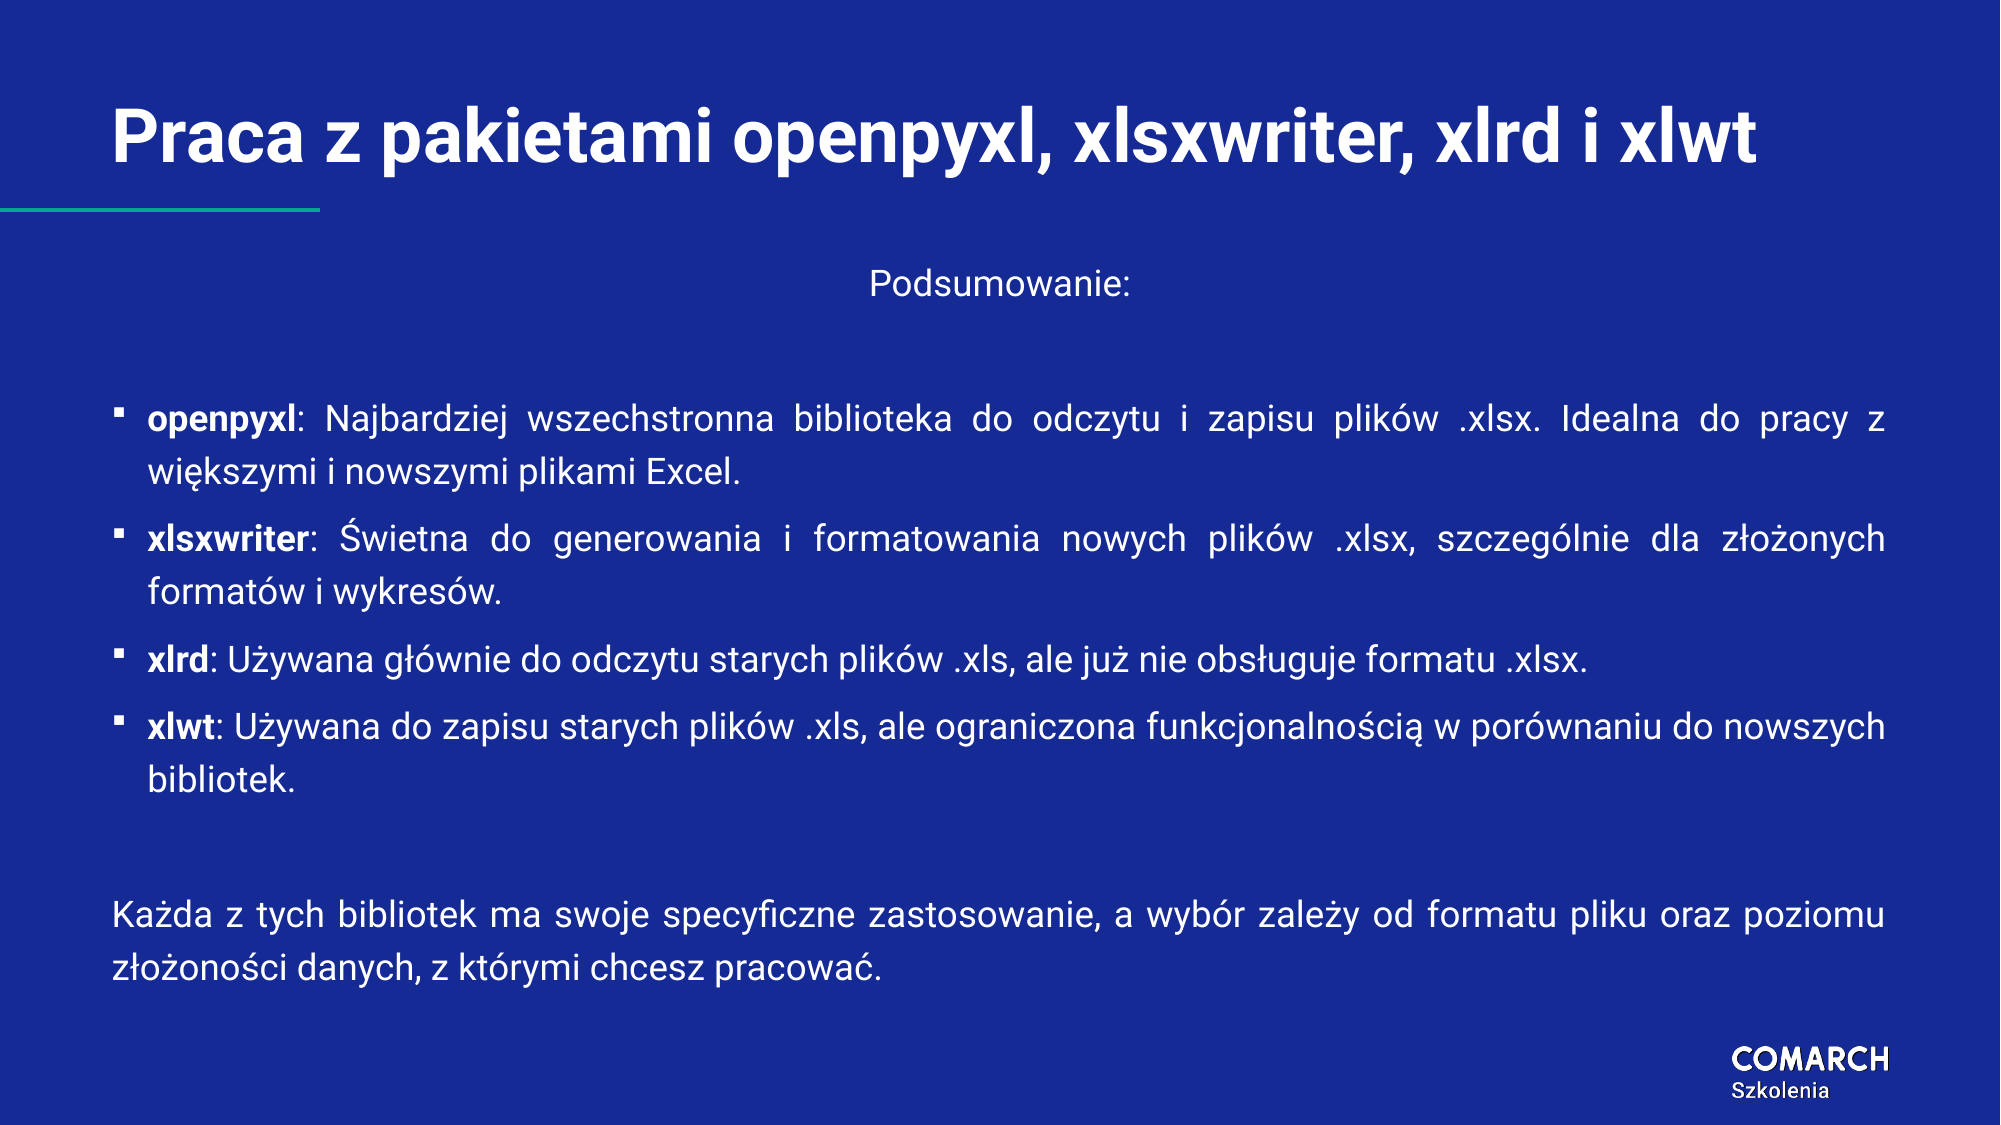

# Praca z pakietami openpyxl, xlsxwriter, xlrd i xlwt
Podsumowanie:

openpyxl: Najbardziej wszechstronna biblioteka do odczytu i zapisu plików .xlsx. Idealna do pracy z większymi i nowszymi plikami Excel.
xlsxwriter: Świetna do generowania i formatowania nowych plików .xlsx, szczególnie dla złożonych formatów i wykresów.
xlrd: Używana głównie do odczytu starych plików .xls, ale już nie obsługuje formatu .xlsx.
xlwt: Używana do zapisu starych plików .xls, ale ograniczona funkcjonalnością w porównaniu do nowszych bibliotek.

Każda z tych bibliotek ma swoje specyficzne zastosowanie, a wybór zależy od formatu pliku oraz poziomu złożoności danych, z którymi chcesz pracować.